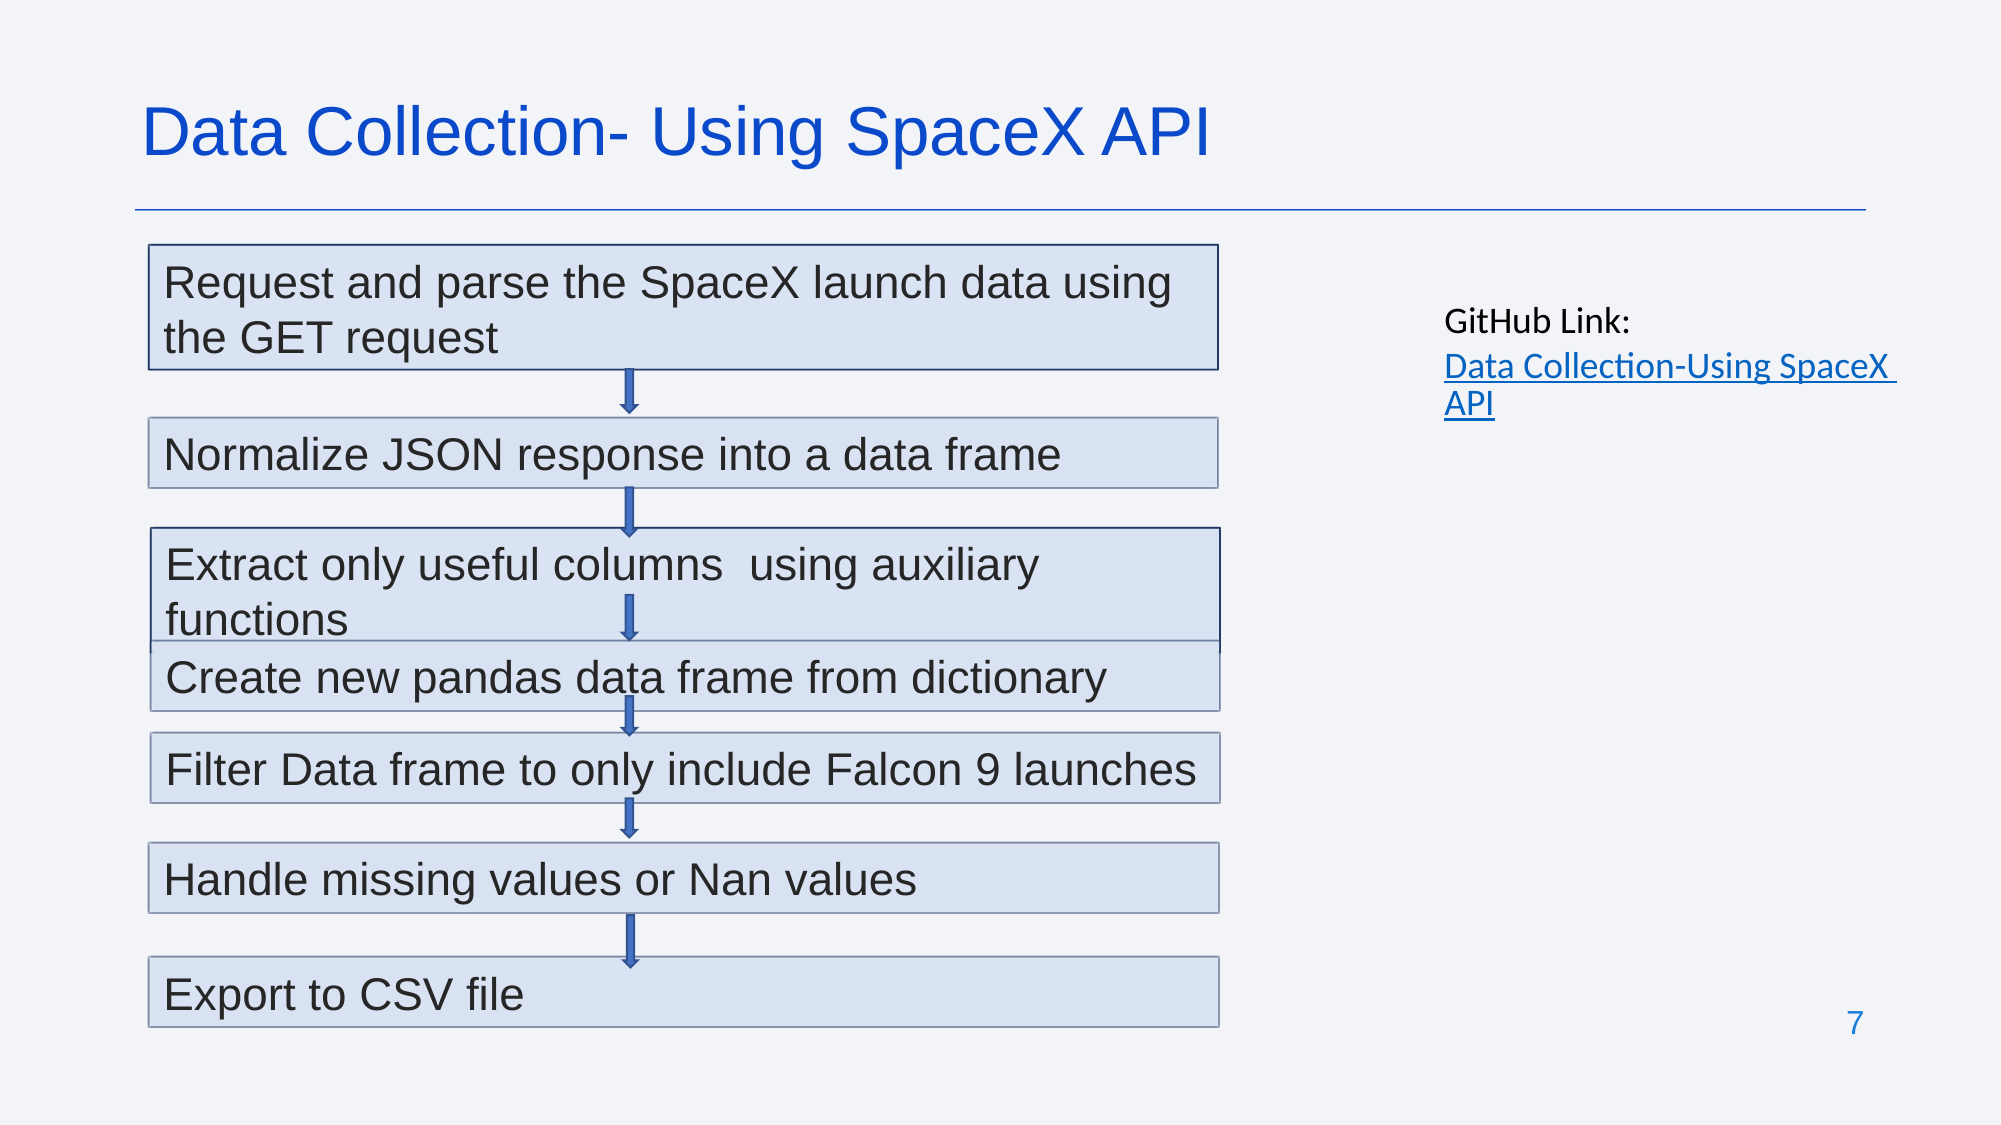

Data Collection- Using SpaceX API
Request and parse the SpaceX launch data using the GET request
GitHub Link: Data Collection-Using SpaceX API

Normalize JSON response into a data frame

Extract only useful columns  using auxiliary functions

Create new pandas data frame from dictionary

Filter Data frame to only include Falcon 9 launches

Handle missing values or Nan values

Export to CSV file
7